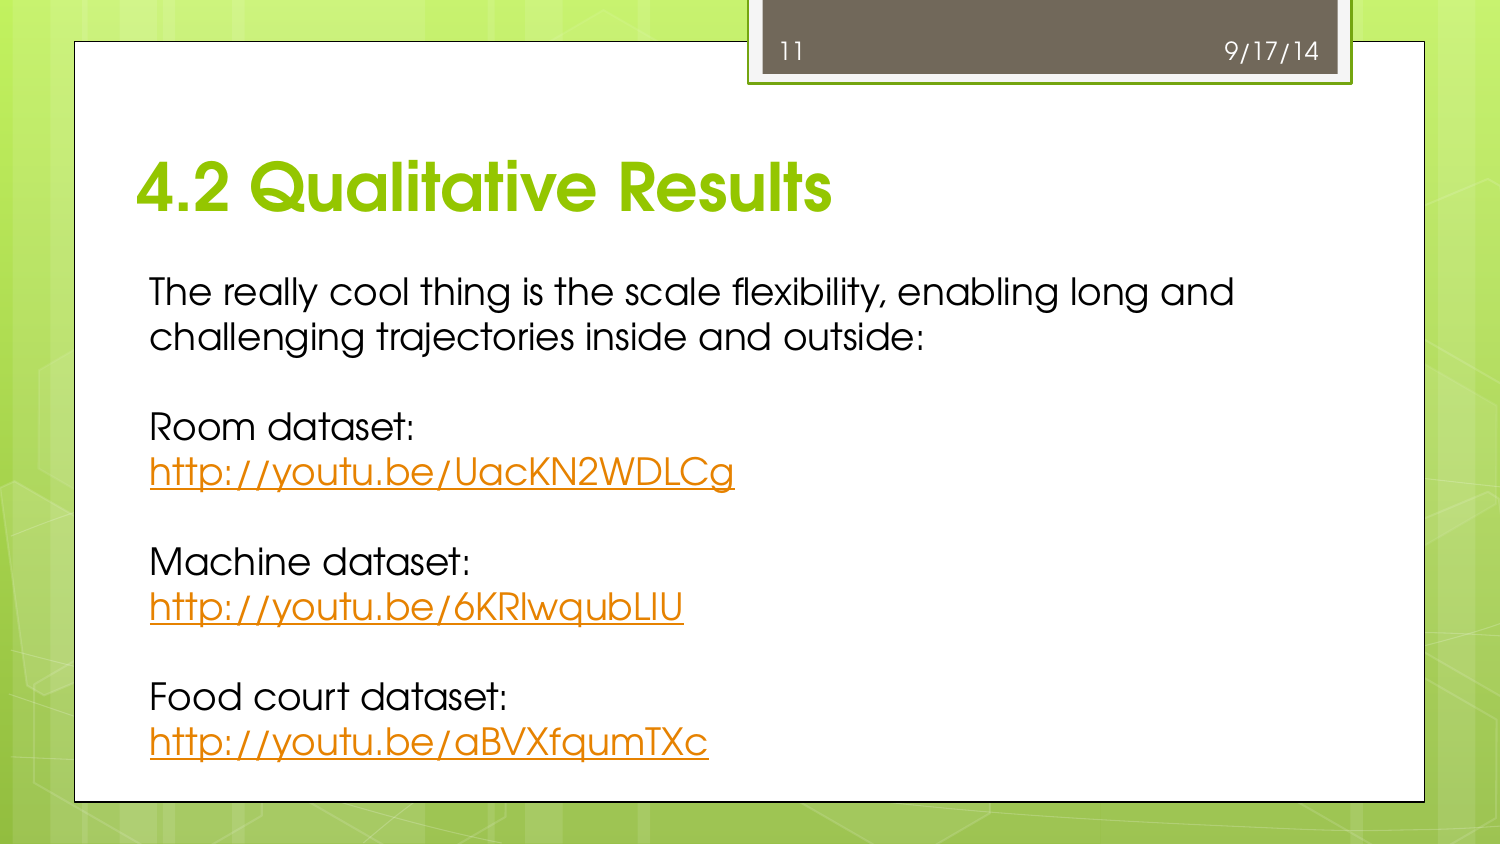

11
9/17/14
4.2 Qualitative Results
The really cool thing is the scale flexibility, enabling long and challenging trajectories inside and outside:

Room dataset:
http://youtu.be/UacKN2WDLCg

Machine dataset:
http://youtu.be/6KRlwqubLIU

Food court dataset:
http://youtu.be/aBVXfqumTXc